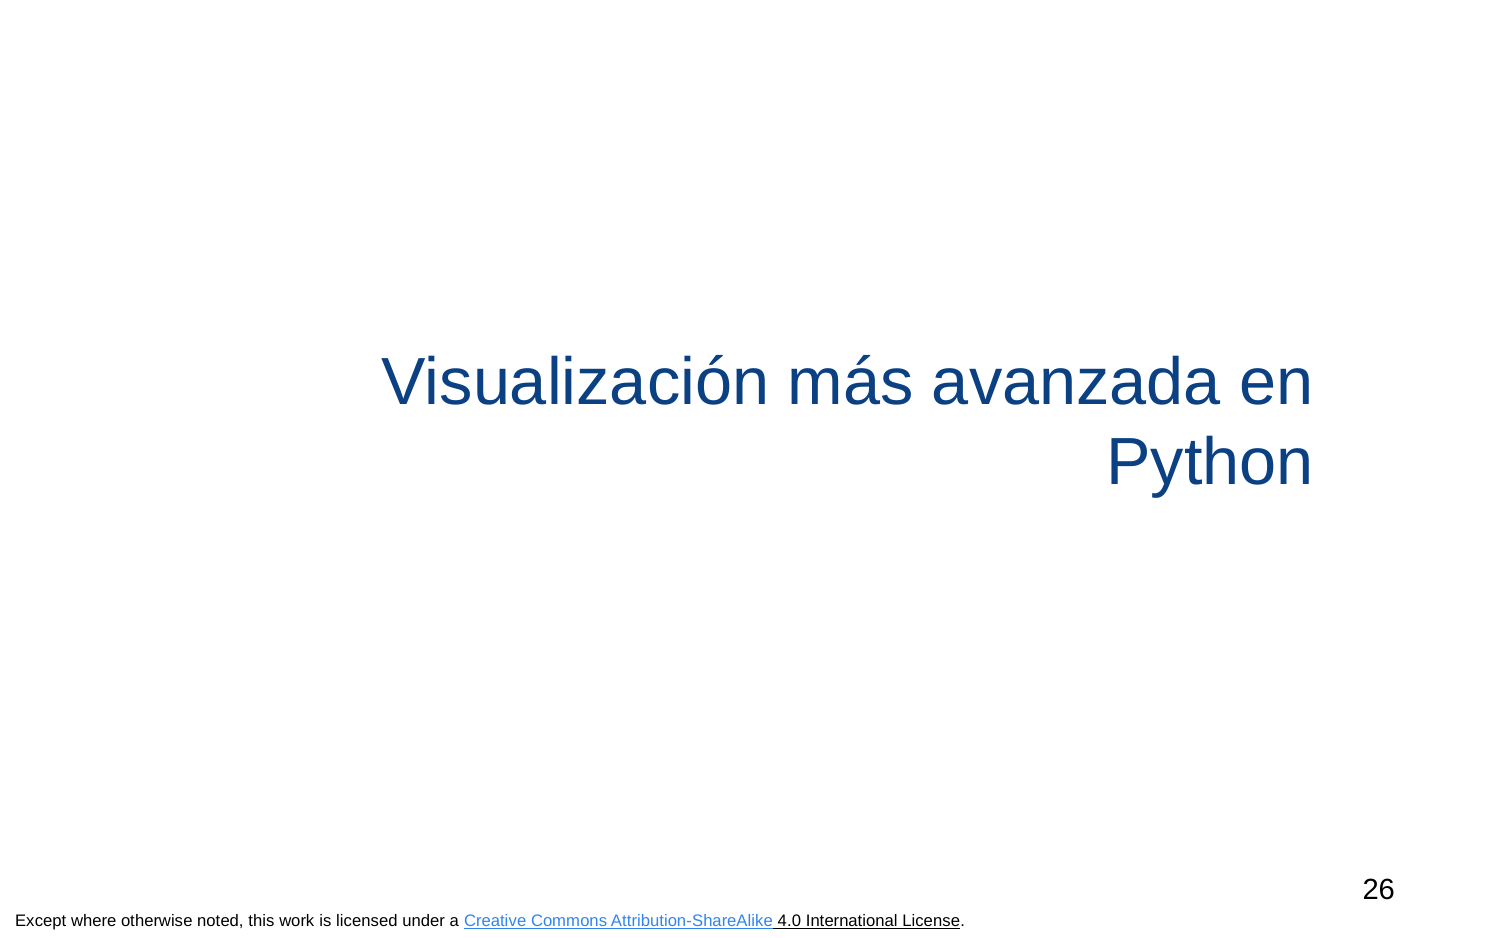

# Visualización más avanzada en Python
26